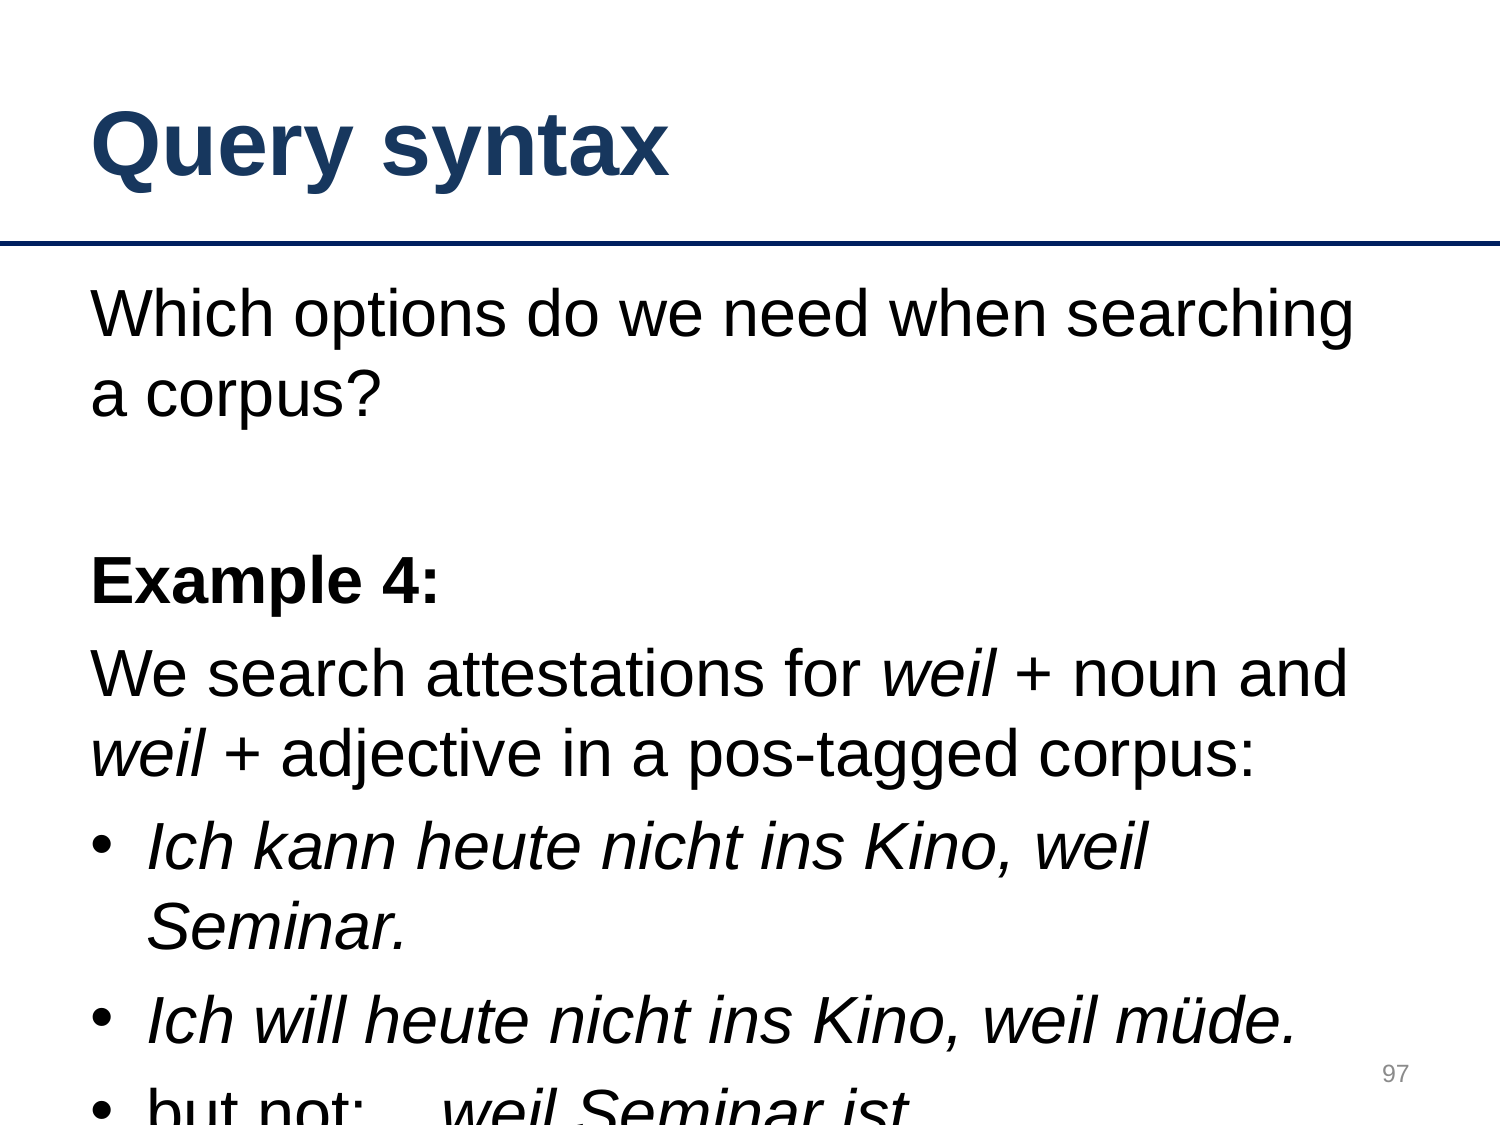

# Query syntax
Which options do we need when searching a corpus?

Example 4:
We search attestations for weil + noun and weil + adjective in a pos-tagged corpus:
Ich kann heute nicht ins Kino, weil Seminar.
Ich will heute nicht ins Kino, weil müde.
but not: ...weil Seminar ist.
97